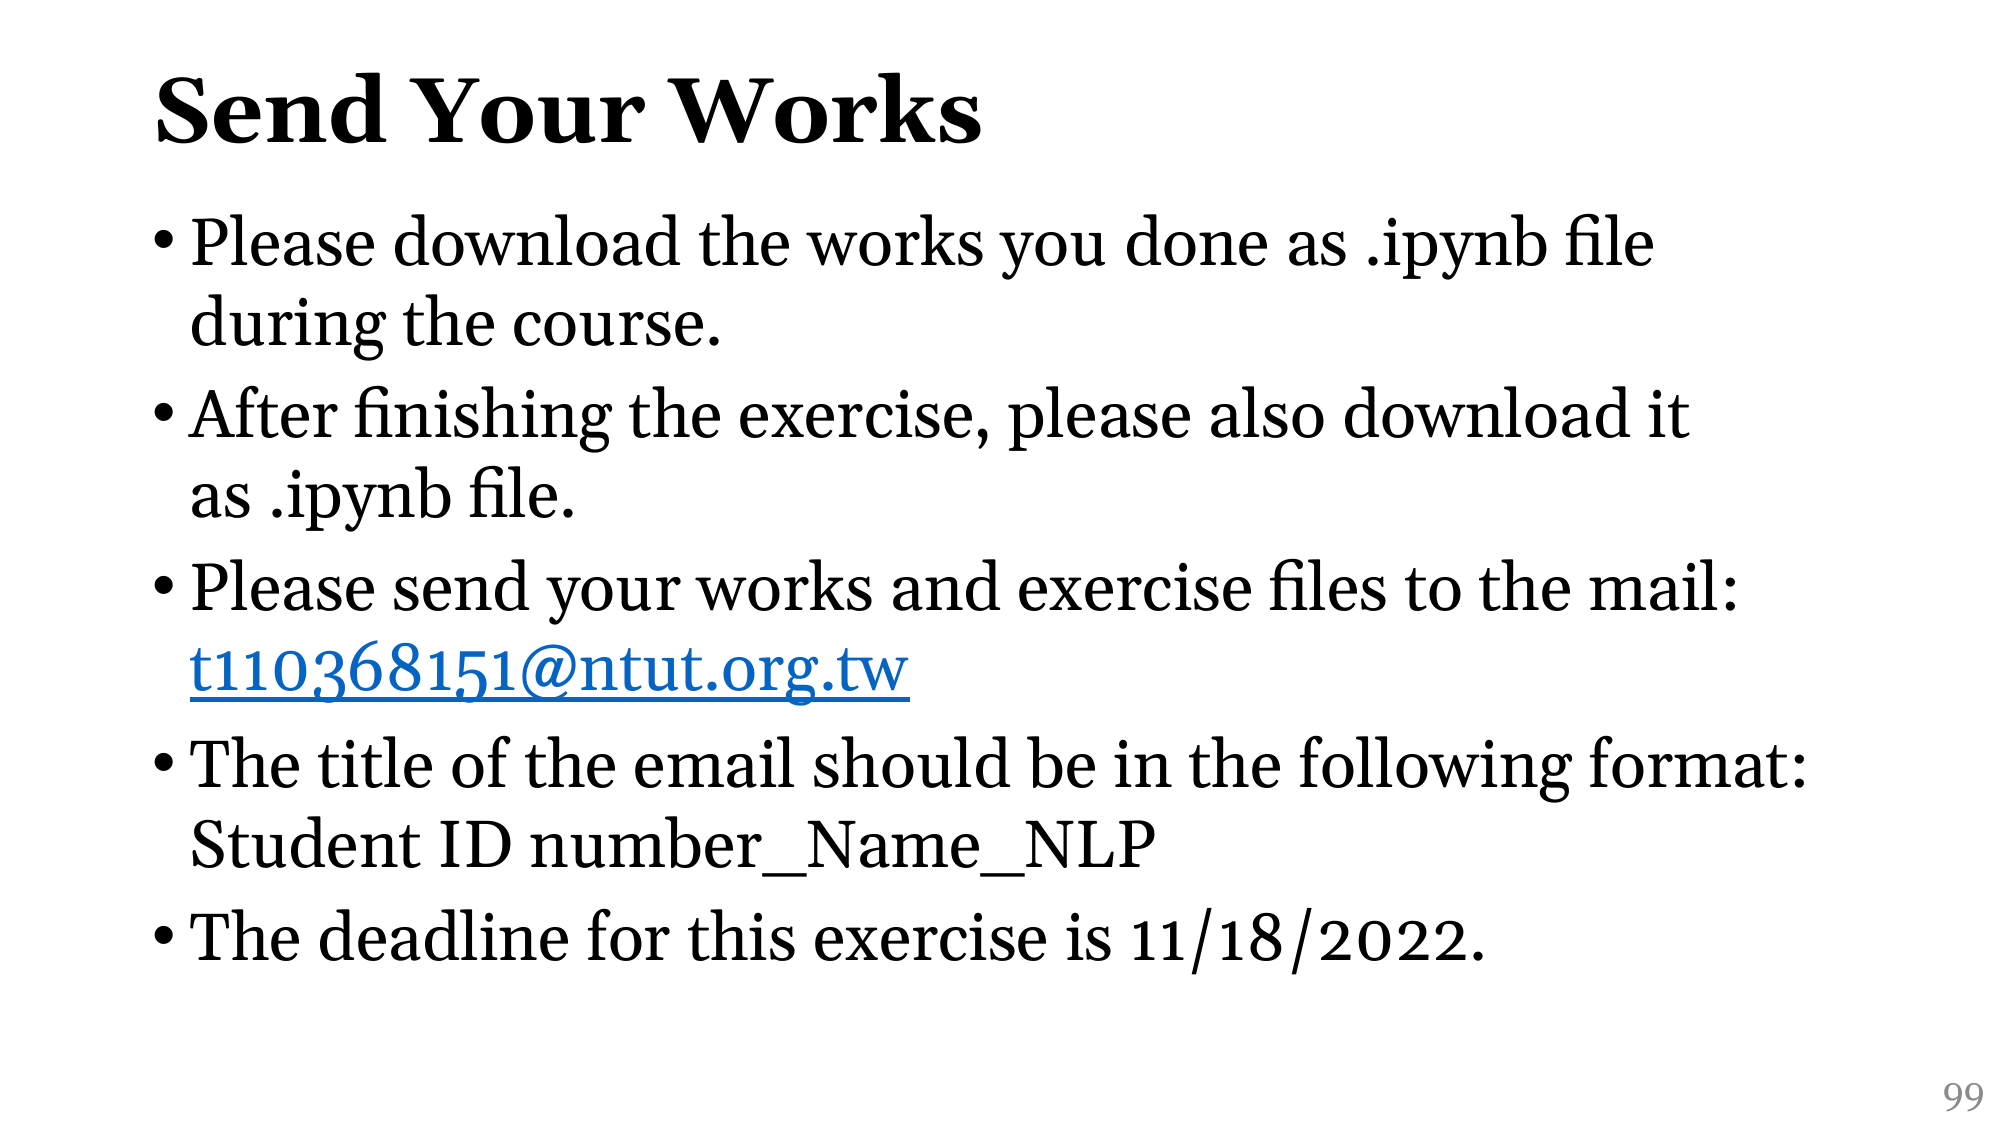

# Send Your Works
Please download the works you done as .ipynb file during the course.
After finishing the exercise, please also download it as .ipynb file.
Please send your works and exercise files to the mail: t110368151@ntut.org.tw
The title of the email should be in the following format: Student ID number_Name_NLP
The deadline for this exercise is 11/18/2022.
99